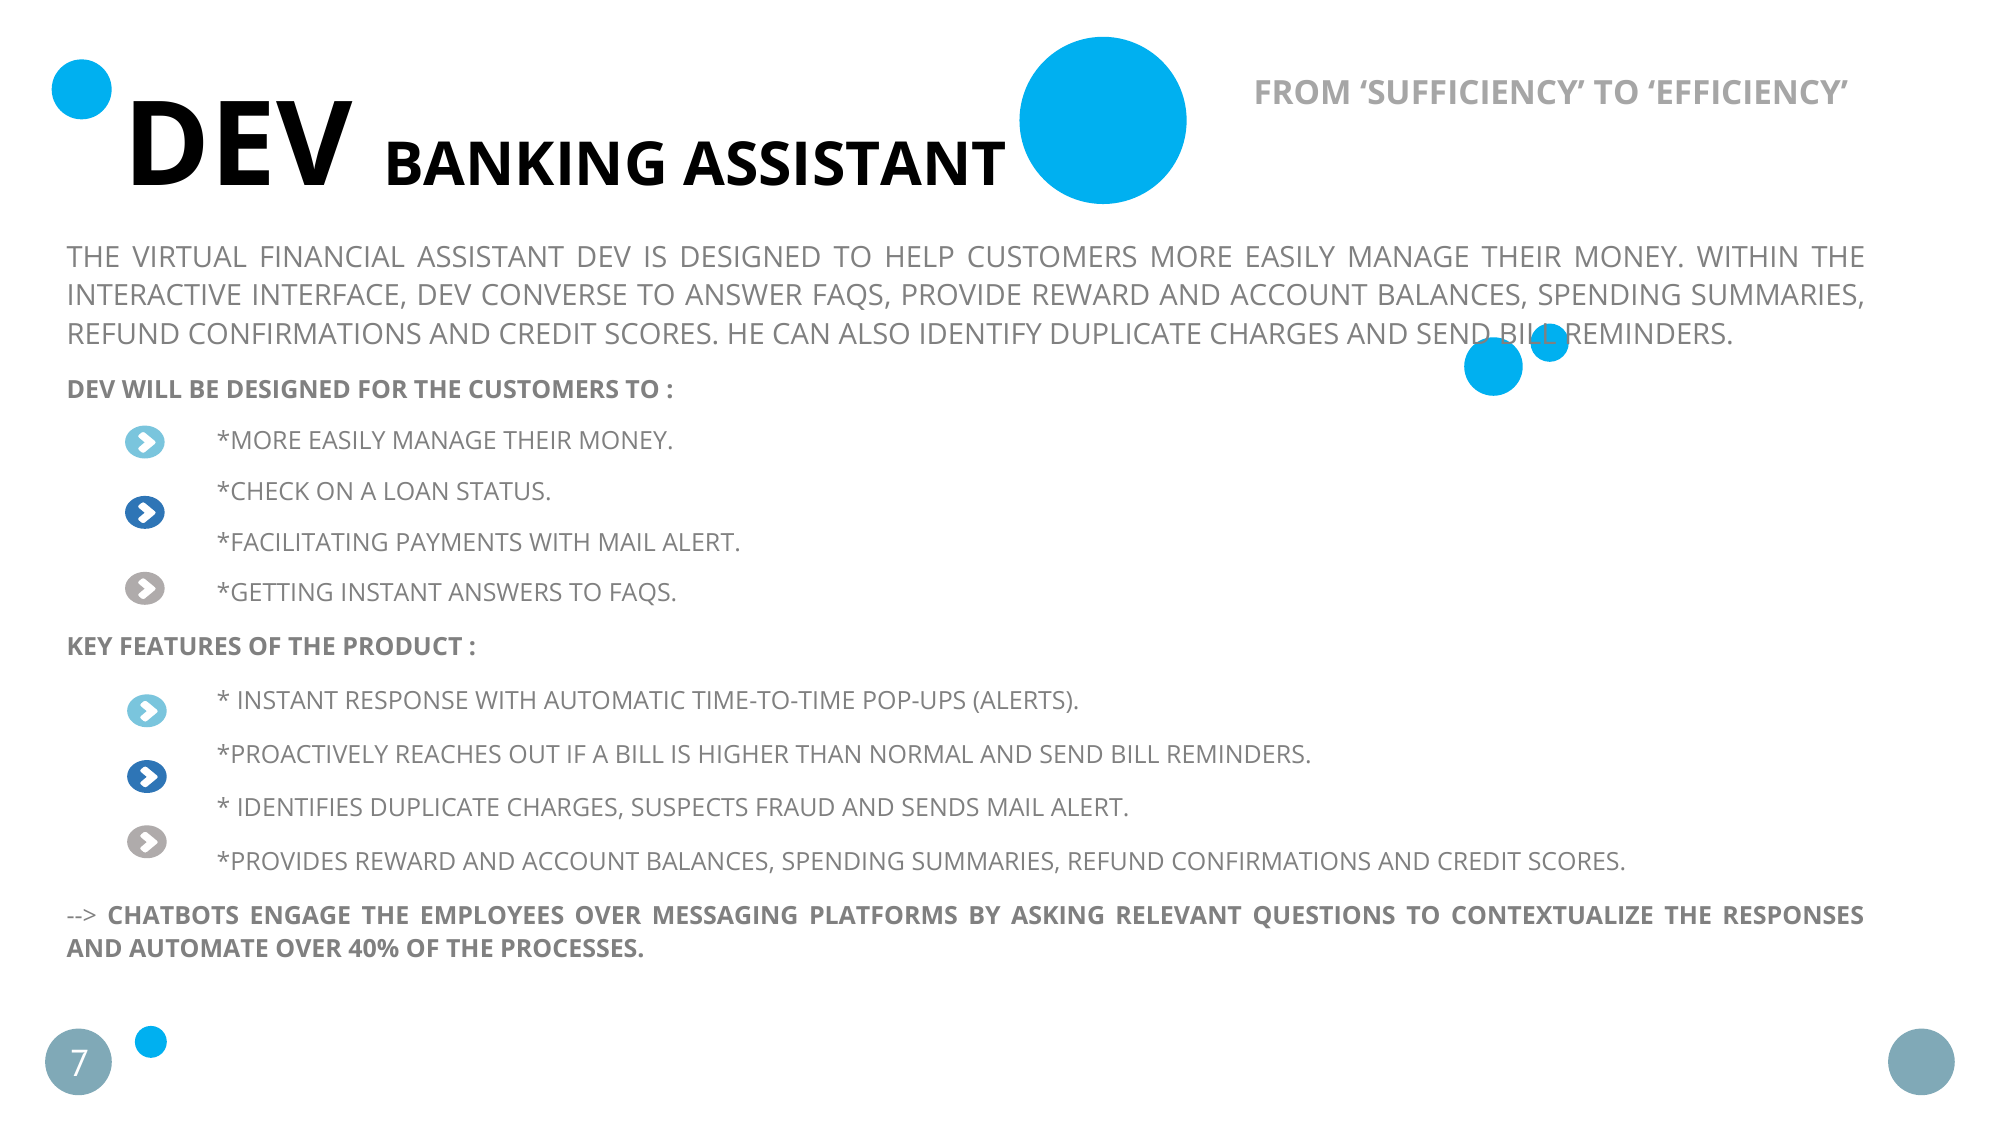

FROM ‘SUFFICIENCY’ TO ‘EFFICIENCY’
# DEV BANKING ASSISTANT

The virtual financial assistant Dev is designed to help customers more easily manage their money. Within the interactive interface, Dev converse to answer FAQs, provide reward and account balances, spending summaries, refund confirmations and credit scores. He can also identify duplicate charges and send bill reminders.
Dev will be designed for the customers to :
	*More easily manage their money.
	*Check on a loan status.
	*Facilitating payments with mail alert.
	*Getting instant answers to FAQs.
Key Features of the Product :
	* Instant Response with automatic time-to-time pop-ups (alerts).
	*Proactively reaches out if a bill is higher than normal and send bill reminders.
	* Identifies duplicate charges, Suspects fraud and sends mail alert.
	*Provides reward and account balances, spending summaries, refund confirmations and credit scores.
--> Chatbots engage the employees over messaging platforms by asking relevant questions to contextualize the responses and automate over 40% of the processes.

7